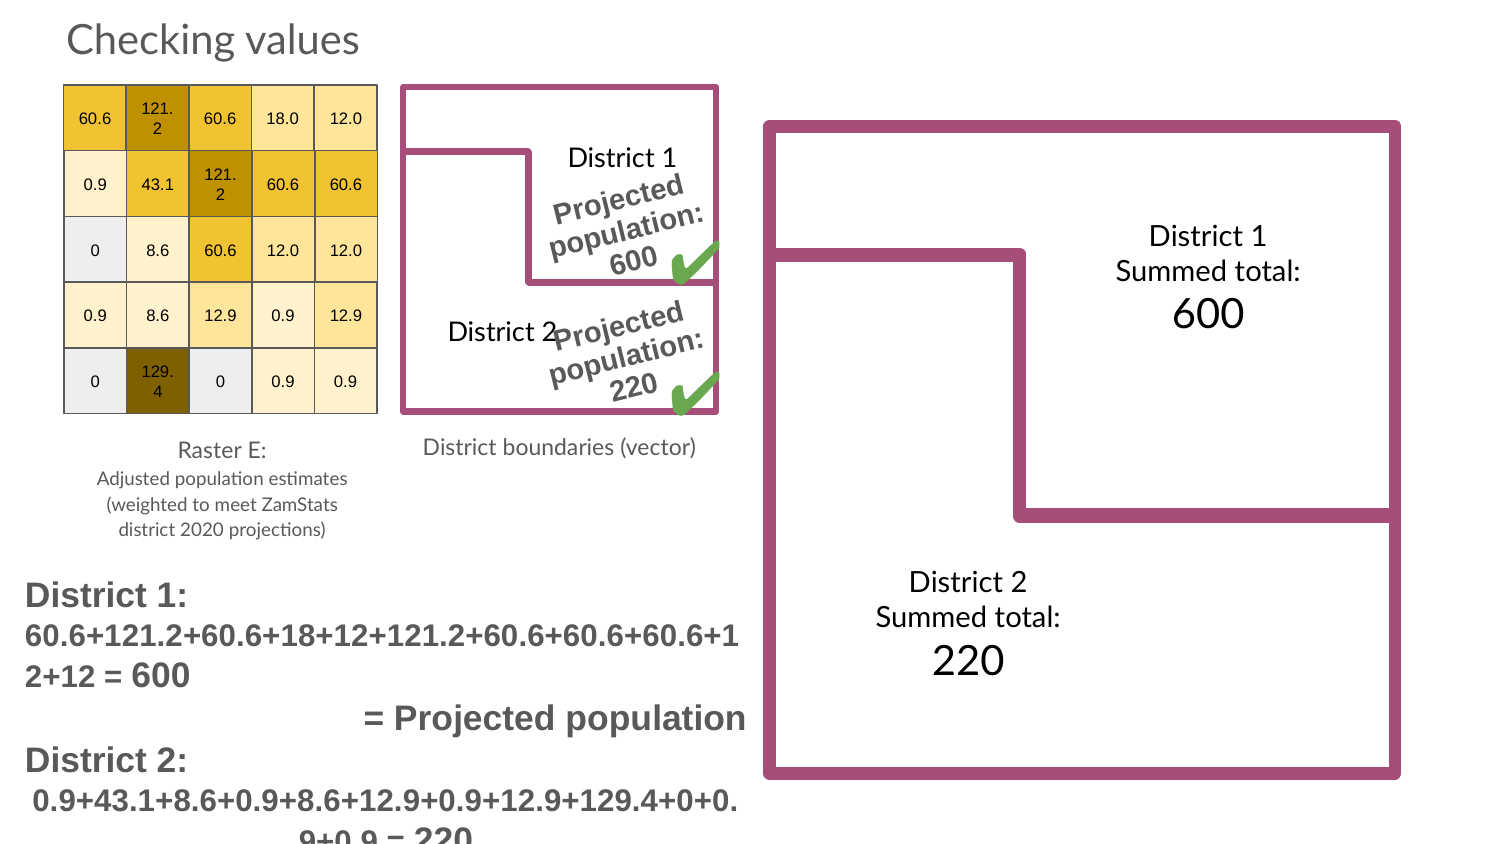

# Checking values
12.0
18.0
60.6
121.2
60.6
0.9
43.1
121.2
60.6
0
8.6
60.6
12.0
0.9
8.6
12.9
0.9
0
129.4
0
0.9
60.6
12.0
12.9
0.9

District 1

Projected population: 600
✔
District 1
Summed total:
600
Projected population: 220

District 2

✔
 Raster E:
Adjusted population estimates (weighted to meet ZamStats district 2020 projections)
District boundaries (vector)
District 2
Summed total:
220
District 1:
60.6+121.2+60.6+18+12+121.2+60.6+60.6+60.6+12+12 = 600
= Projected population
District 2:
0.9+43.1+8.6+0.9+8.6+12.9+0.9+12.9+129.4+0+0.9+0.9 = 220
= Projected population